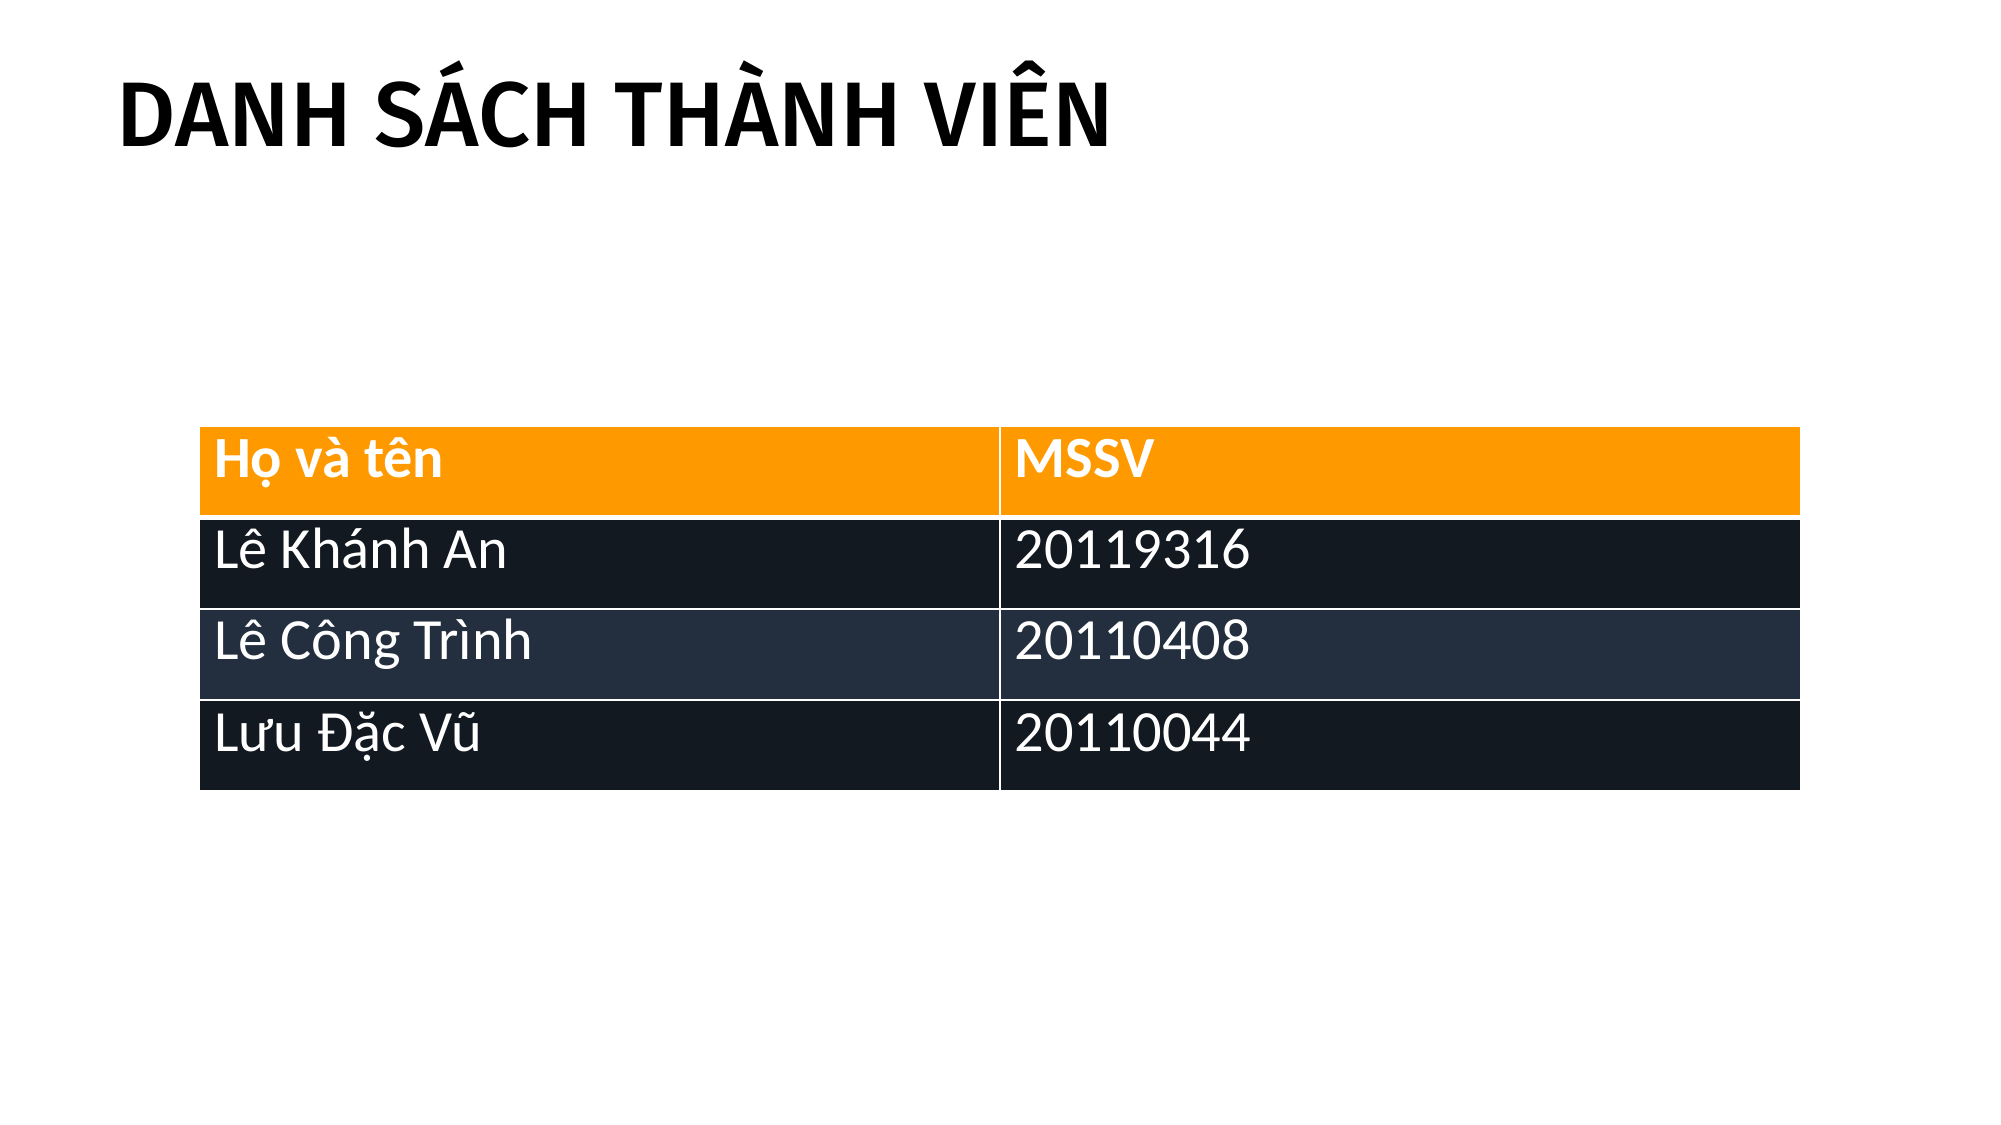

DANH SÁCH THÀNH VIÊN
| Họ và tên | MSSV |
| --- | --- |
| Lê Khánh An | 20119316 |
| Lê Công Trình | 20110408 |
| Lưu Đặc Vũ | 20110044 |